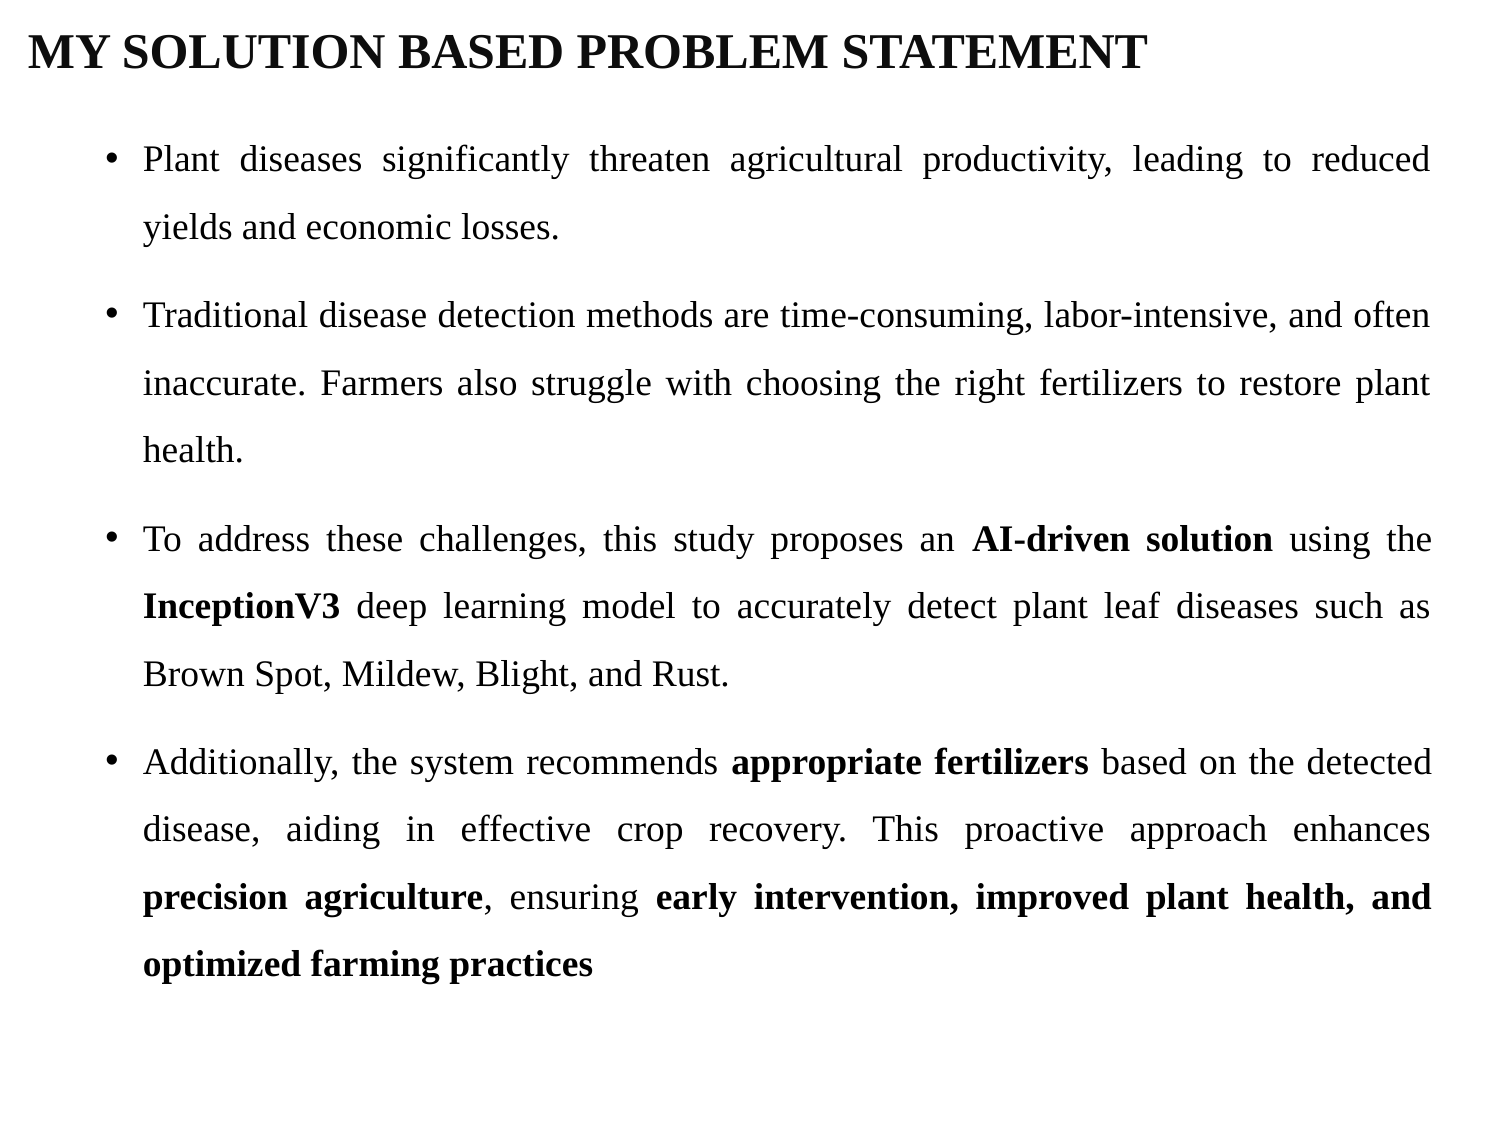

# MY SOLUTION BASED PROBLEM STATEMENT
Plant diseases significantly threaten agricultural productivity, leading to reduced yields and economic losses.
Traditional disease detection methods are time-consuming, labor-intensive, and often inaccurate. Farmers also struggle with choosing the right fertilizers to restore plant health.
To address these challenges, this study proposes an AI-driven solution using the InceptionV3 deep learning model to accurately detect plant leaf diseases such as Brown Spot, Mildew, Blight, and Rust.
Additionally, the system recommends appropriate fertilizers based on the detected disease, aiding in effective crop recovery. This proactive approach enhances precision agriculture, ensuring early intervention, improved plant health, and optimized farming practices